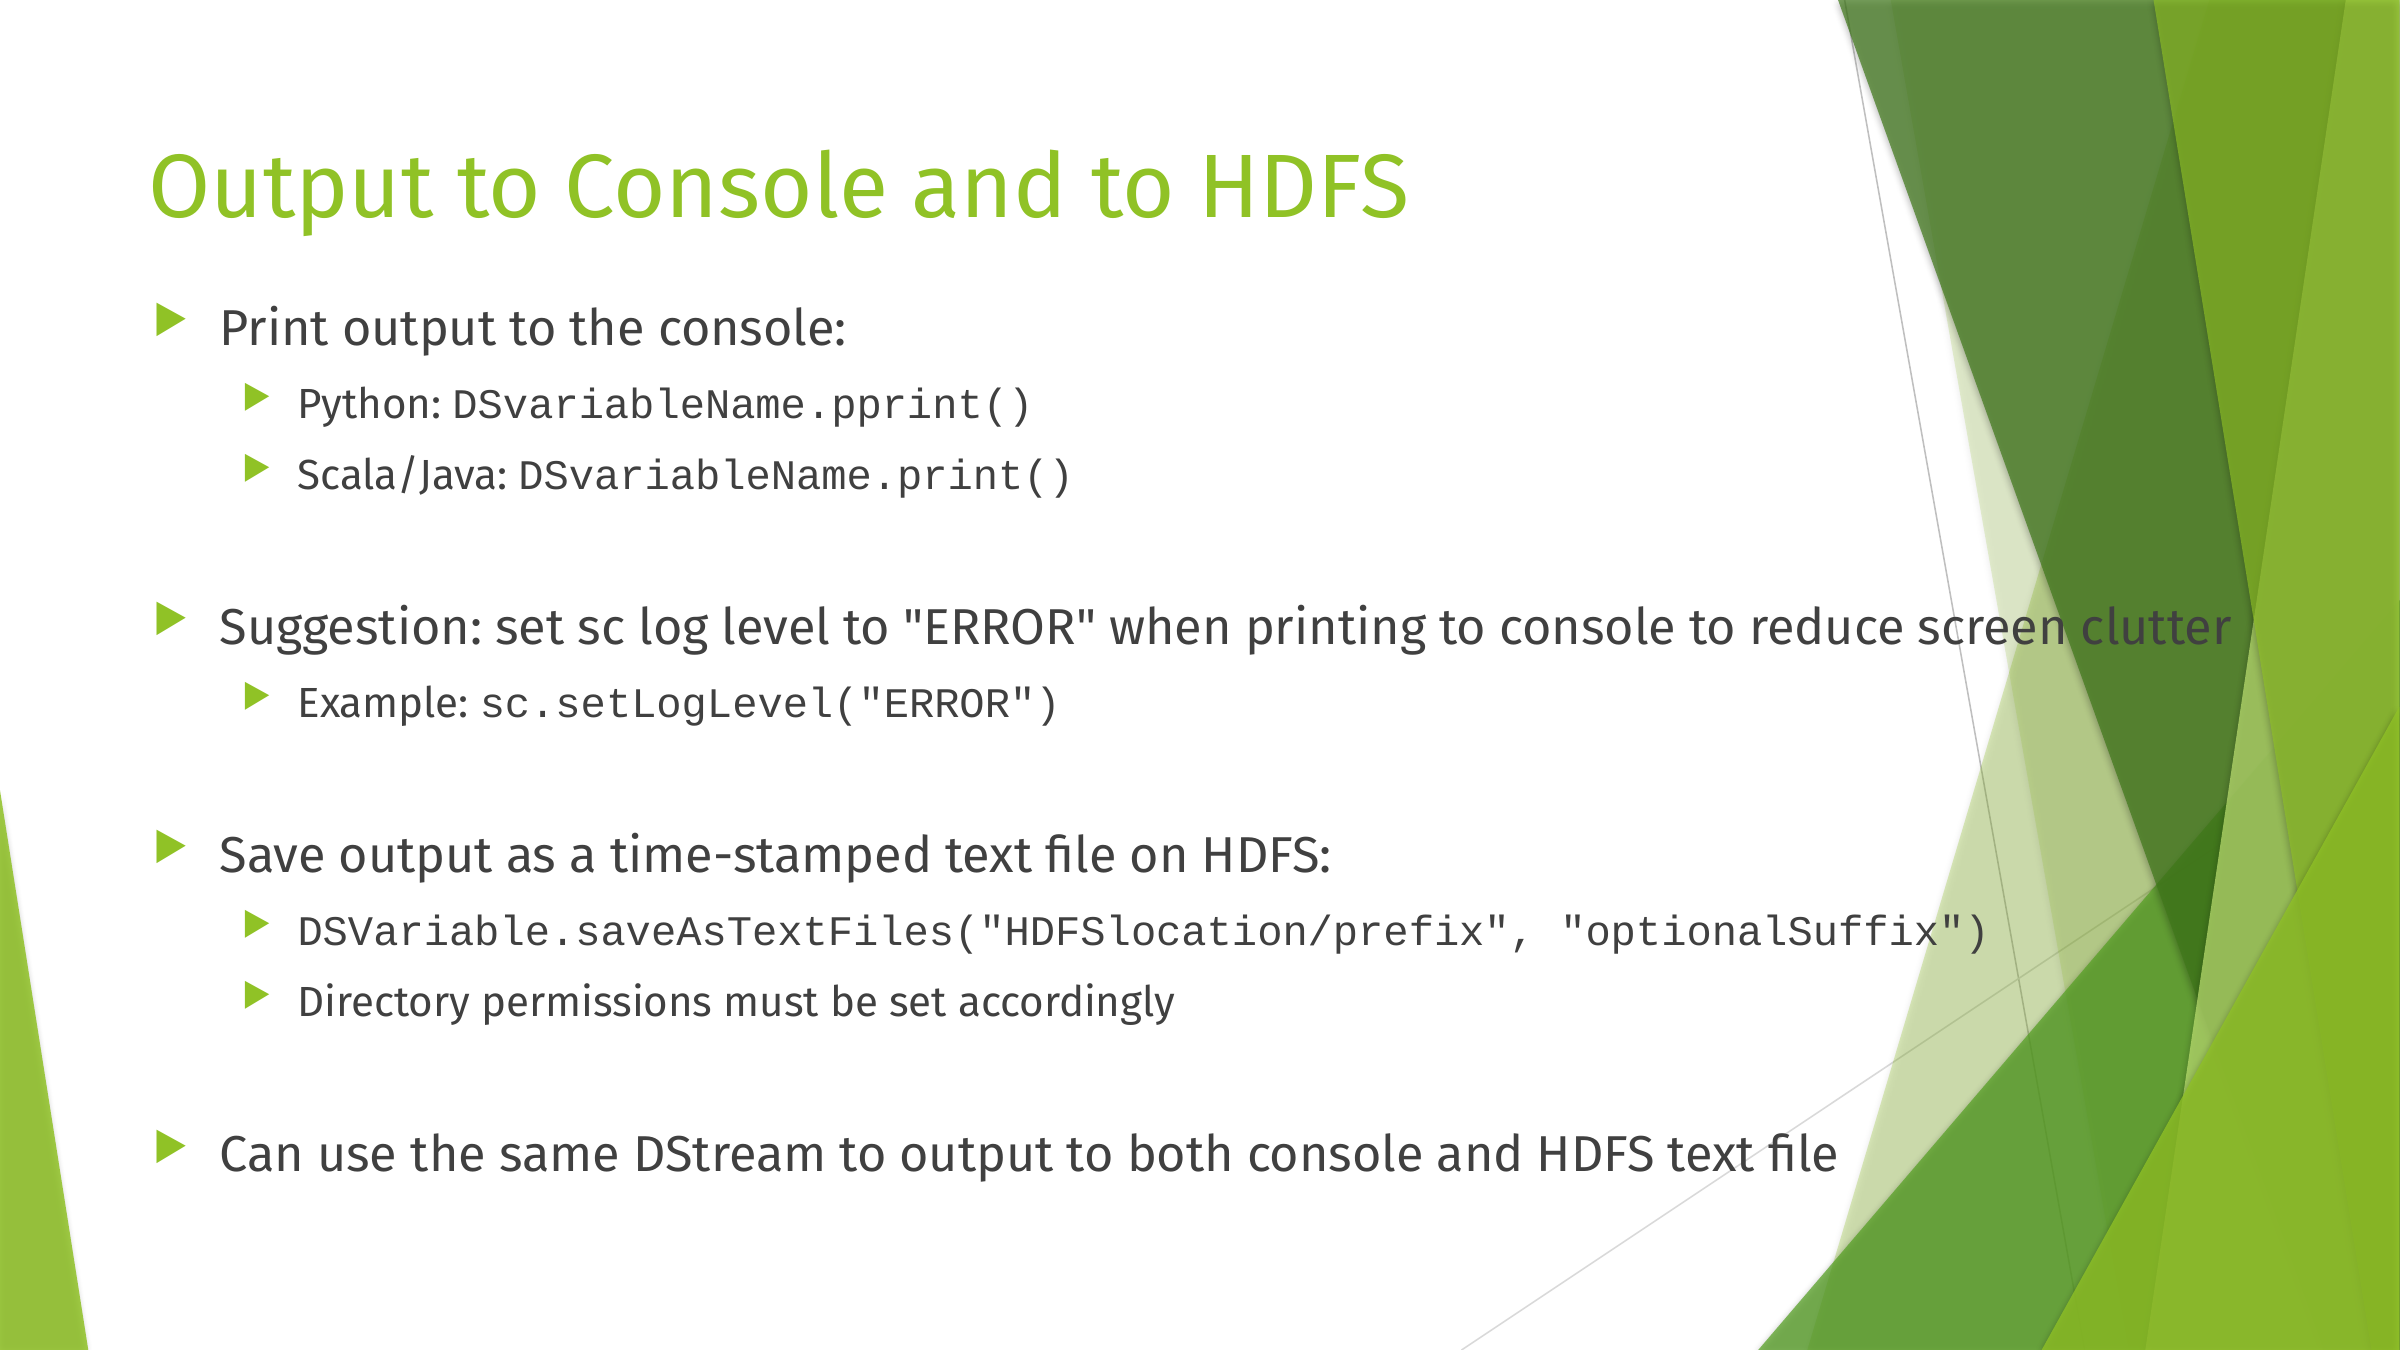

# Output to Console and to HDFS
Print output to the console:
Python: DSvariableName.pprint()
Scala/Java: DSvariableName.print()

Suggestion: set sc log level to "ERROR" when printing to console to reduce screen clutter
Example: sc.setLogLevel("ERROR")

Save output as a time-stamped text file on HDFS:
DSVariable.saveAsTextFiles("HDFSlocation/prefix", "optionalSuffix")
Directory permissions must be set accordingly

Can use the same DStream to output to both console and HDFS text file